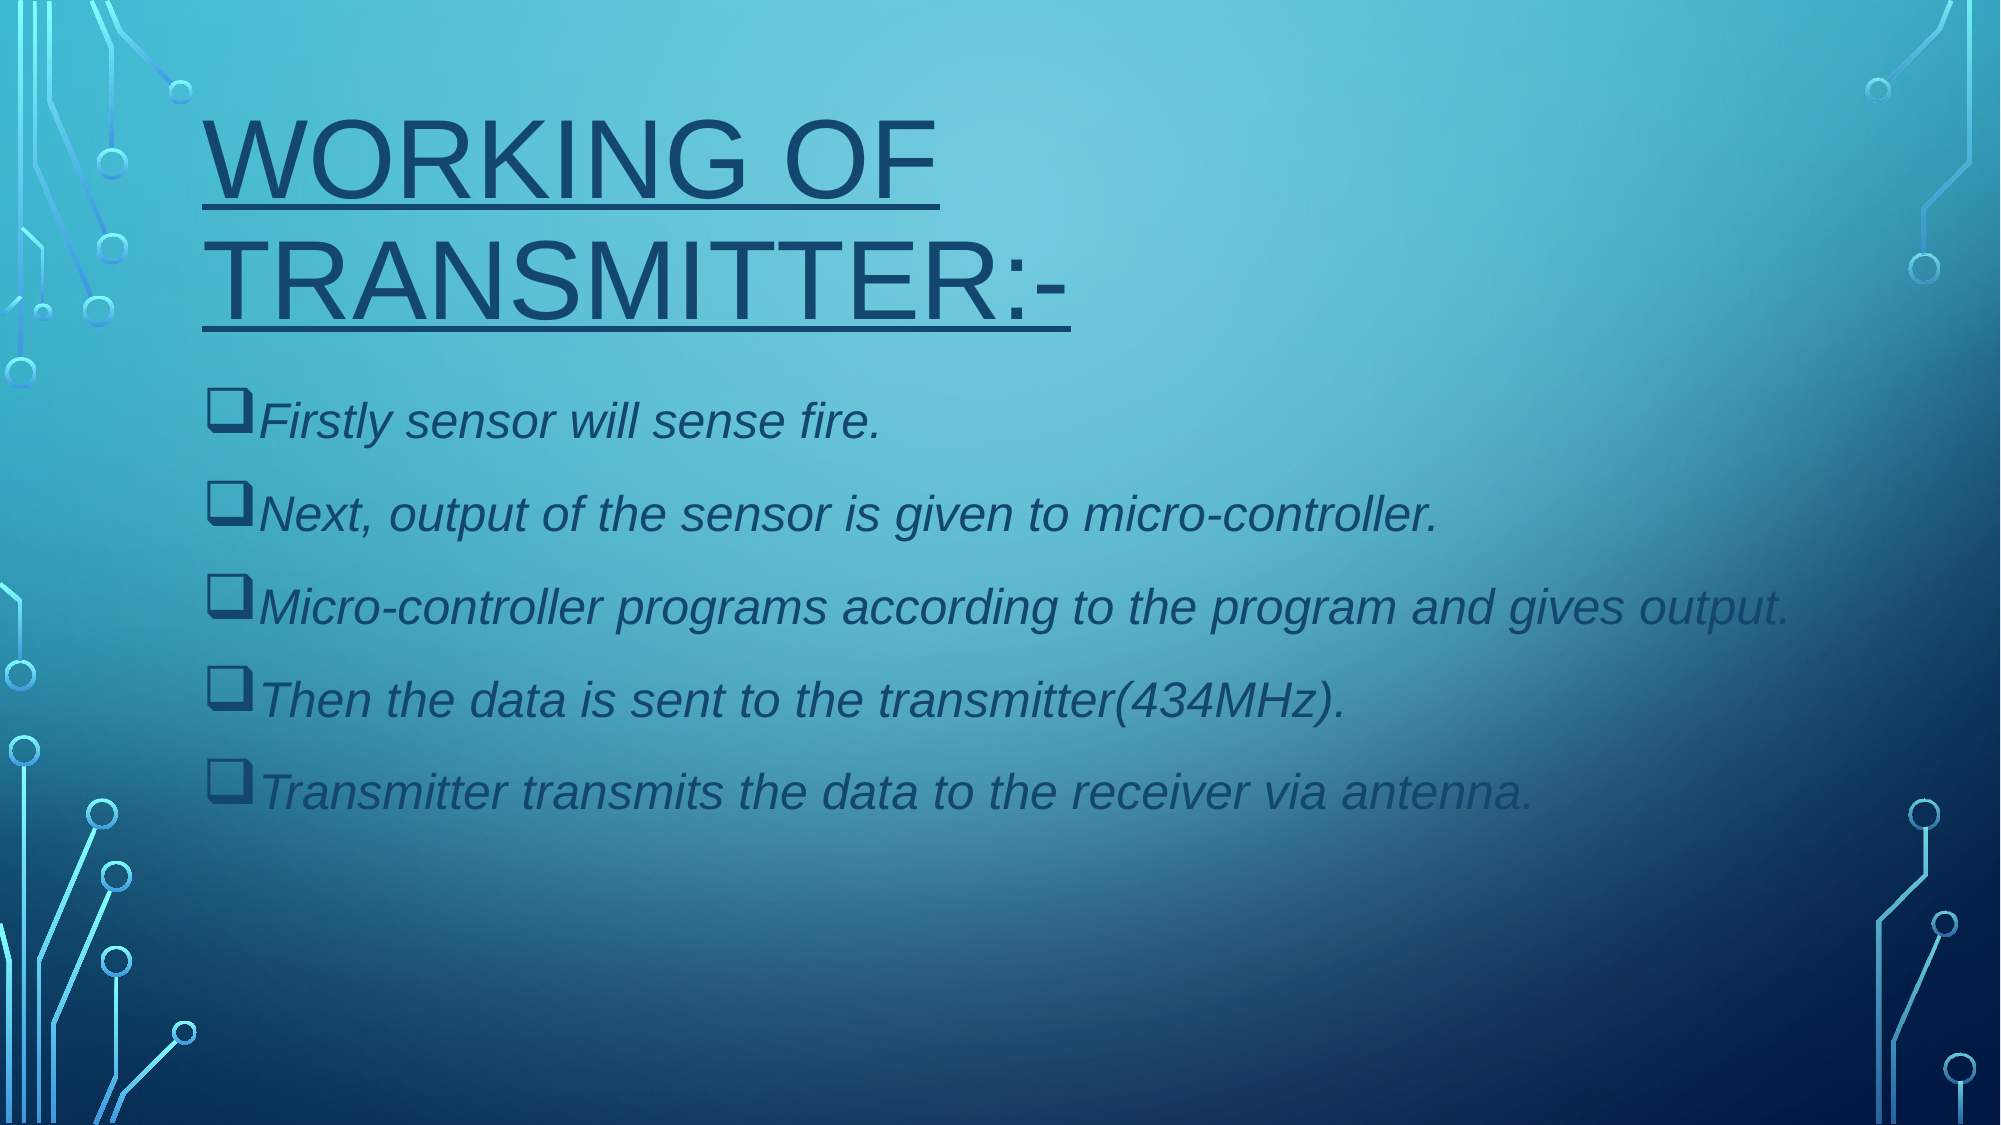

# Working of transmitter:-
Firstly sensor will sense fire.
Next, output of the sensor is given to micro-controller.
Micro-controller programs according to the program and gives output.
Then the data is sent to the transmitter(434MHz).
Transmitter transmits the data to the receiver via antenna.